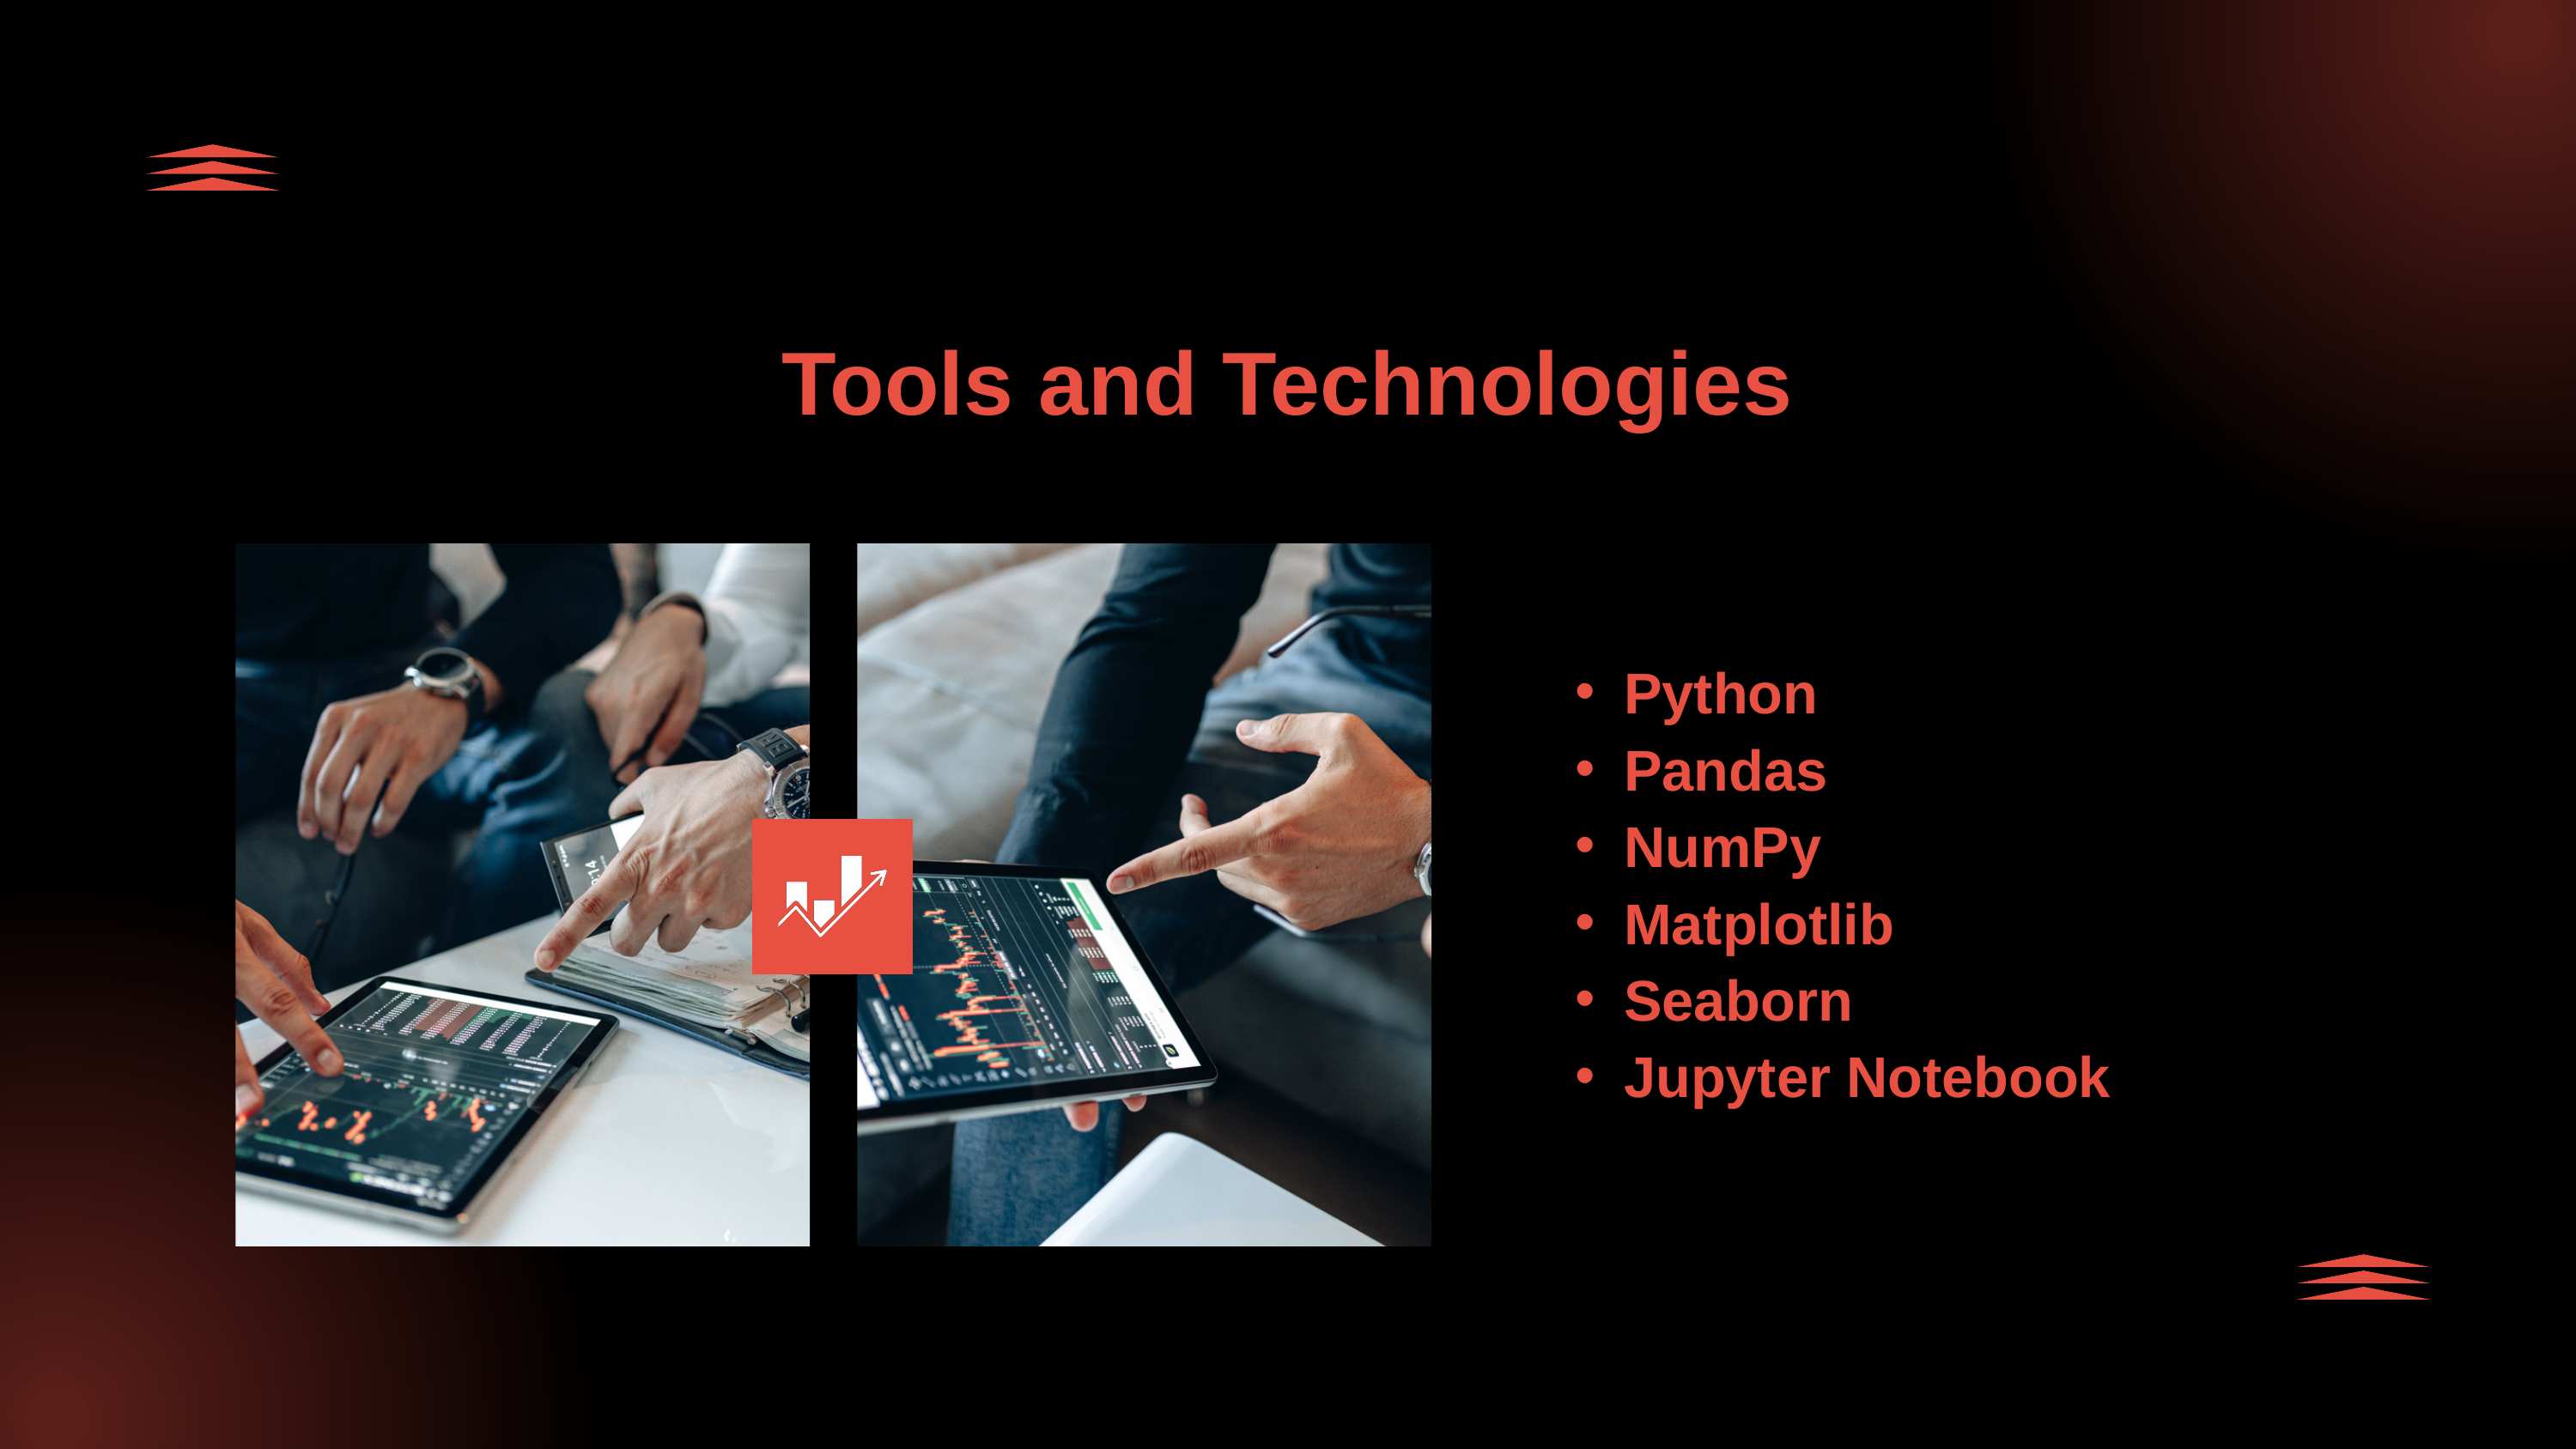

Tools and Technologies

Python
Pandas
NumPy
Matplotlib
Seaborn
Jupyter Notebook